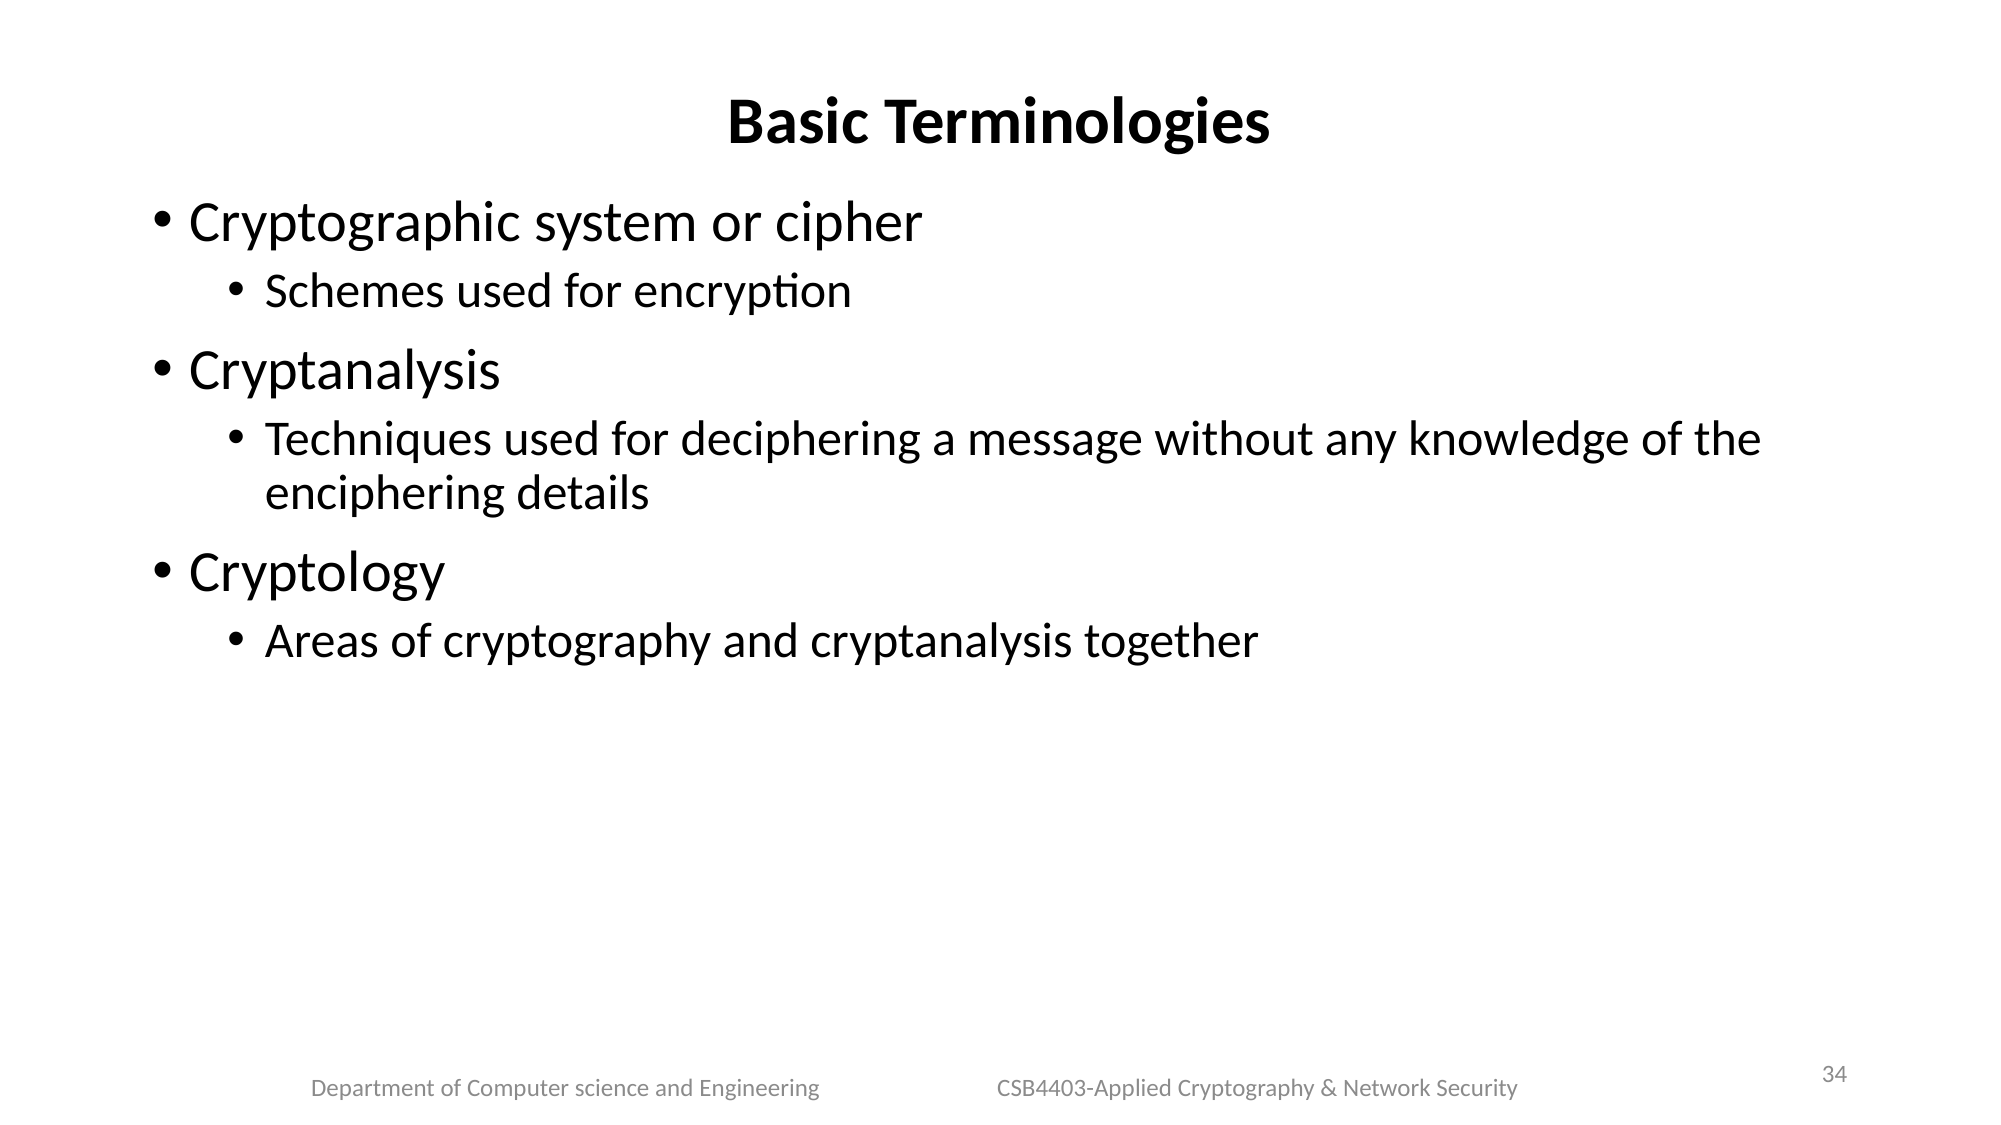

# Basic Terminologies
Cryptographic system or cipher
Schemes used for encryption
Cryptanalysis
Techniques used for deciphering a message without any knowledge of the enciphering details
Cryptology
Areas of cryptography and cryptanalysis together

34
Department of Computer science and Engineering                               CSB4403-Applied Cryptography & Network Security